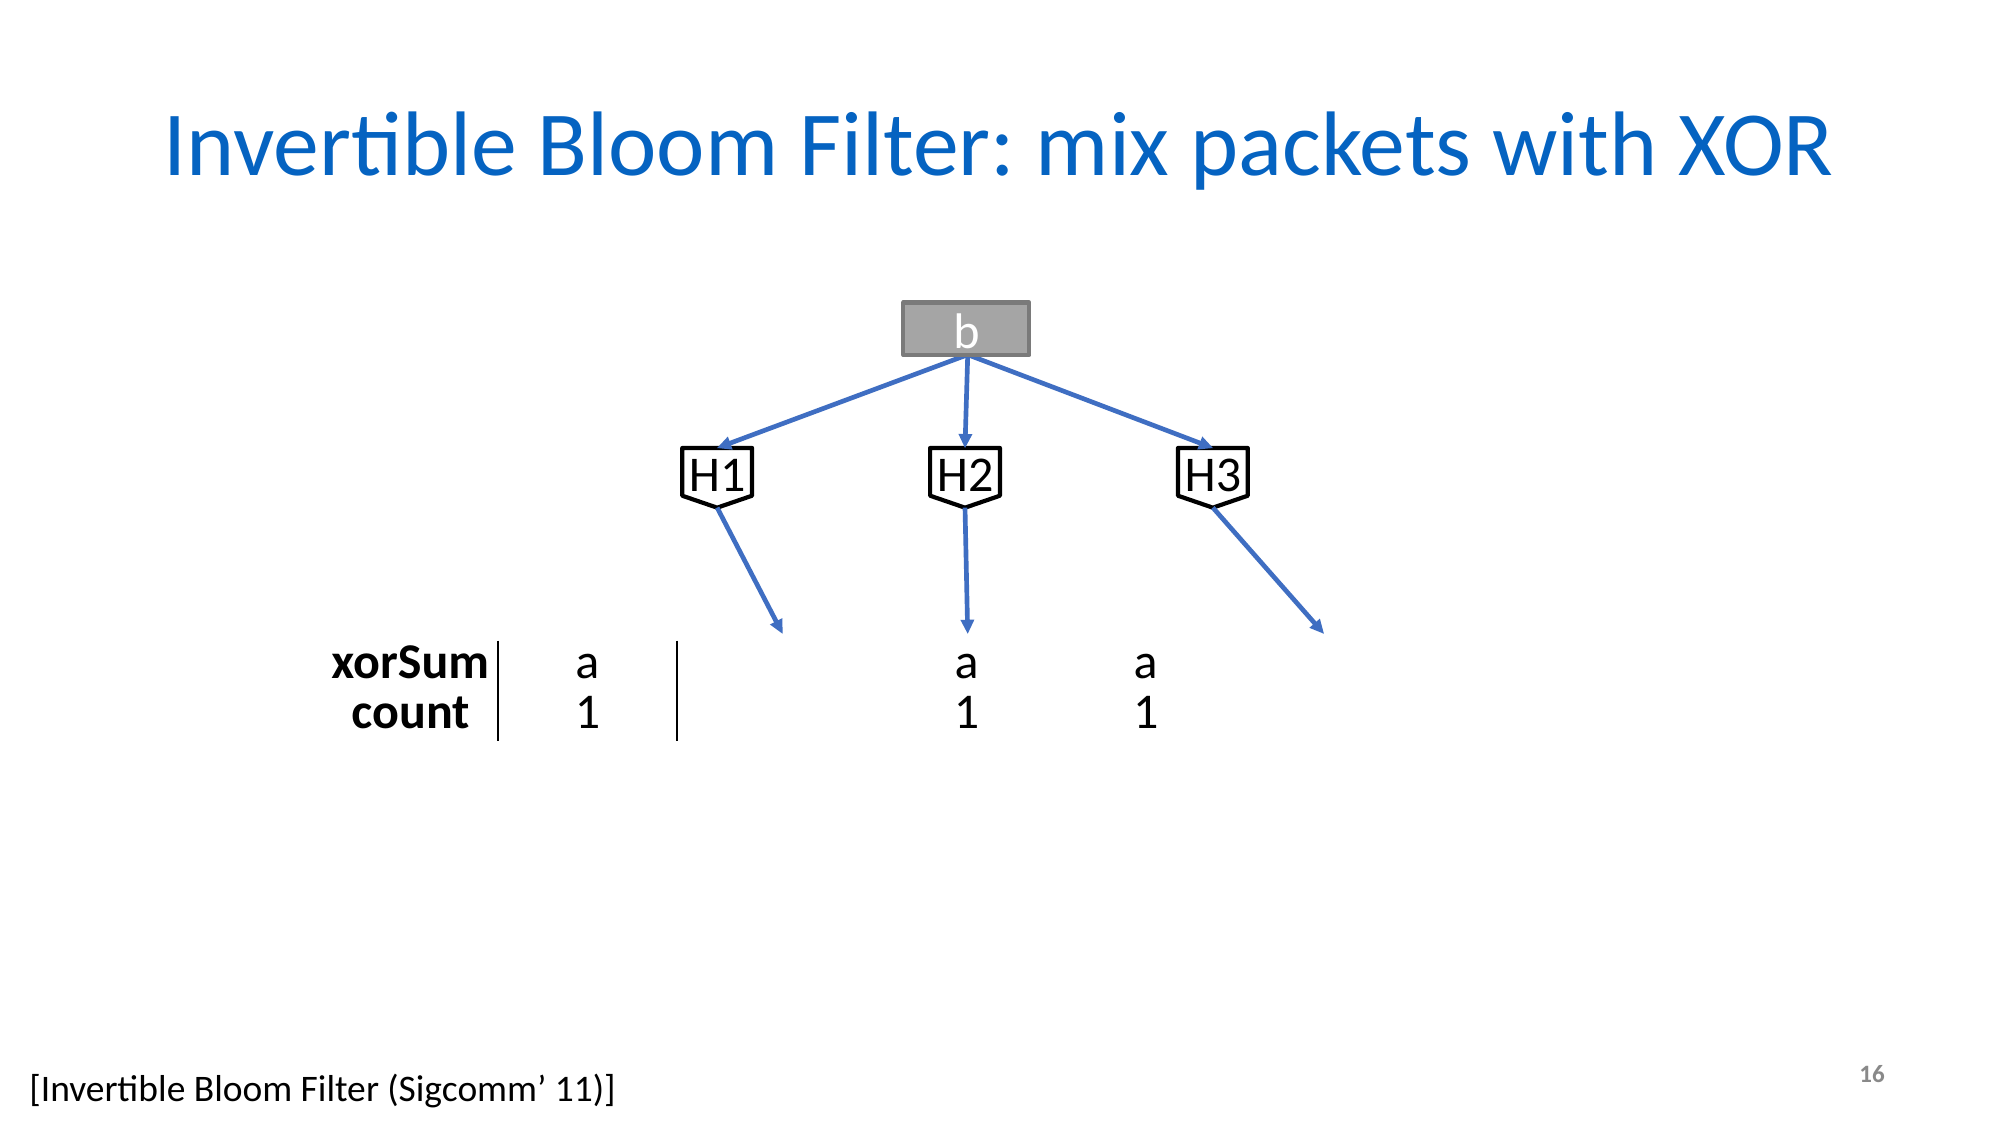

# Invertible Bloom Filter: mix packets with XOR

b
H1
H2
H3
| xorSum count | a 1 |  | a 1 | a 1 |  |
| --- | --- | --- | --- | --- | --- |
16
[Invertible Bloom Filter (Sigcomm’ 11)]